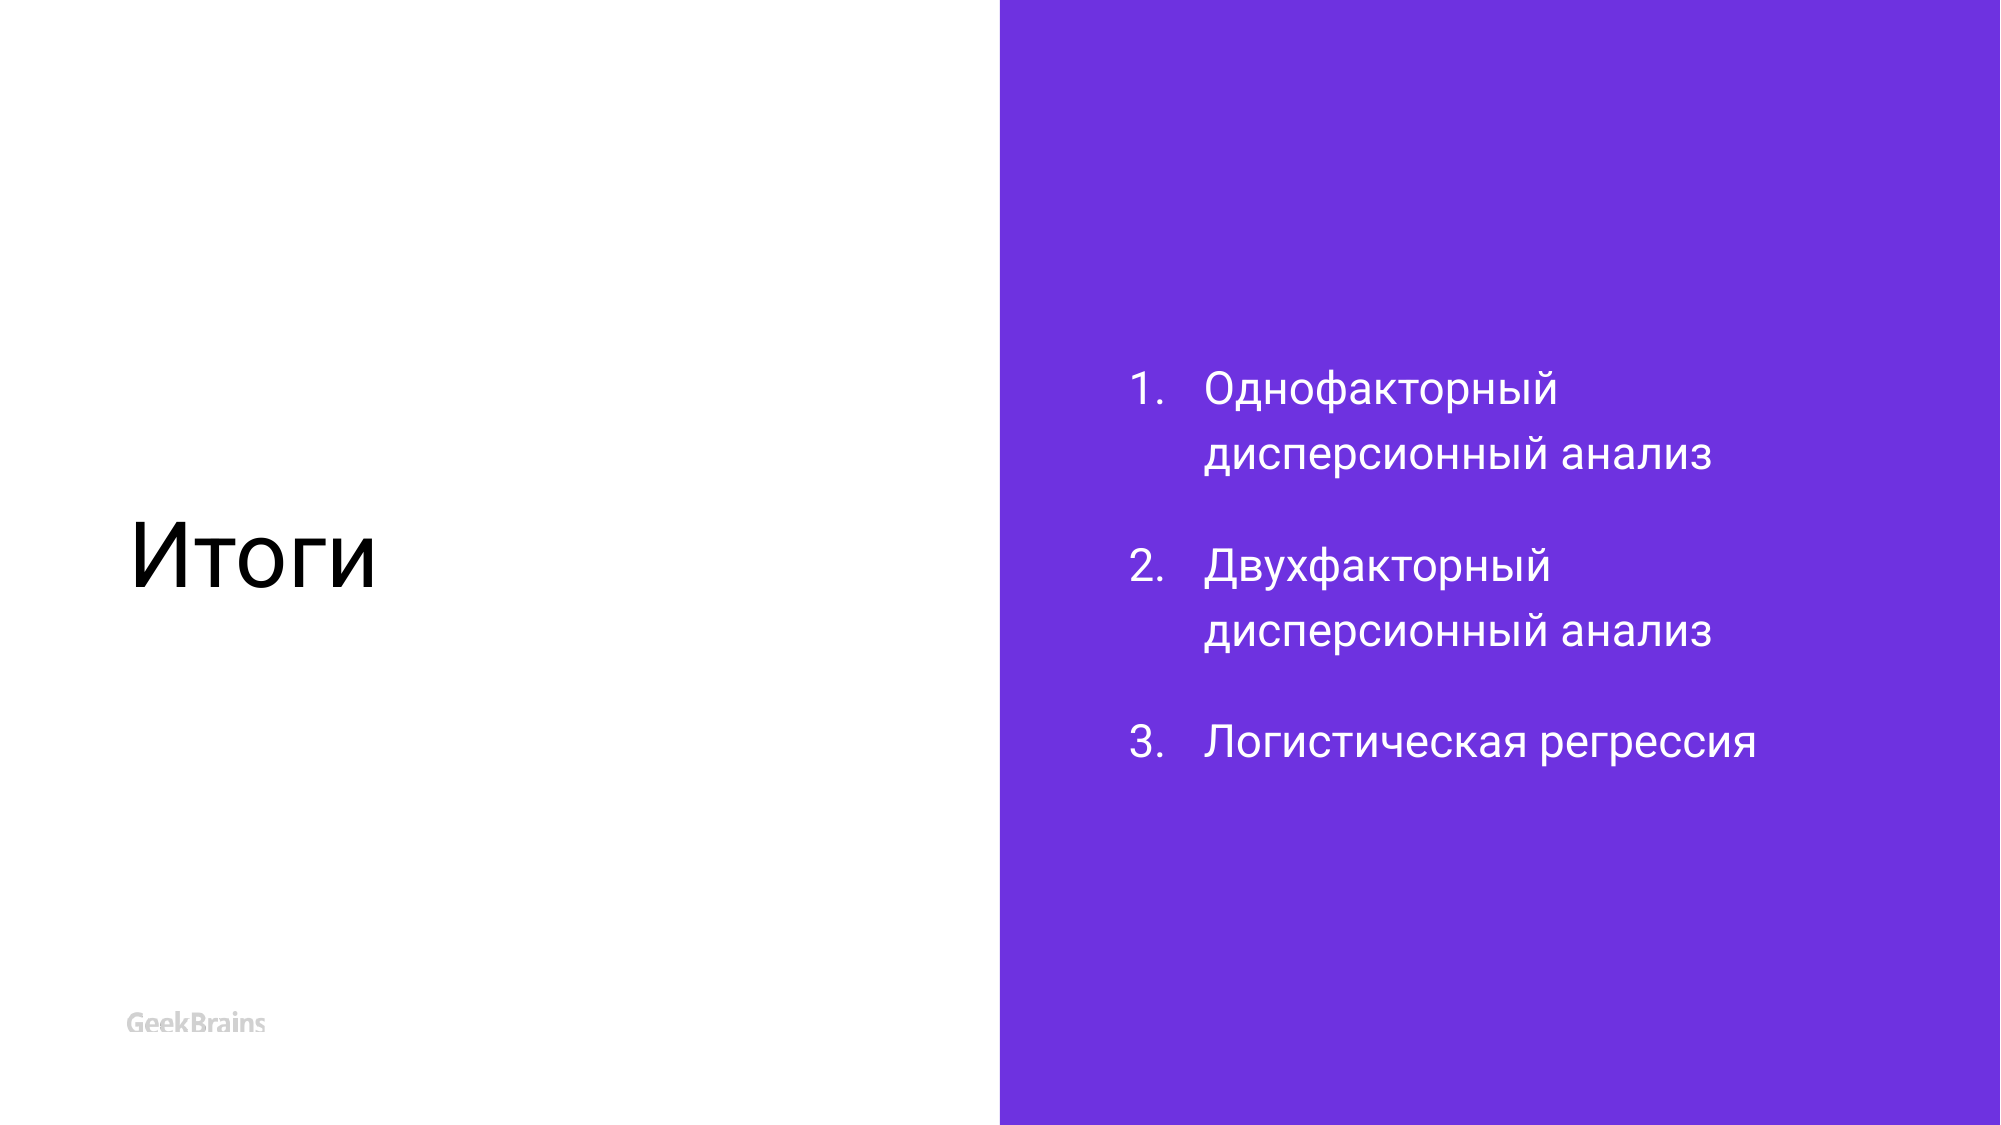

# Итоги
Однофакторный дисперсионный анализ
Двухфакторный дисперсионный анализ
Логистическая регрессия